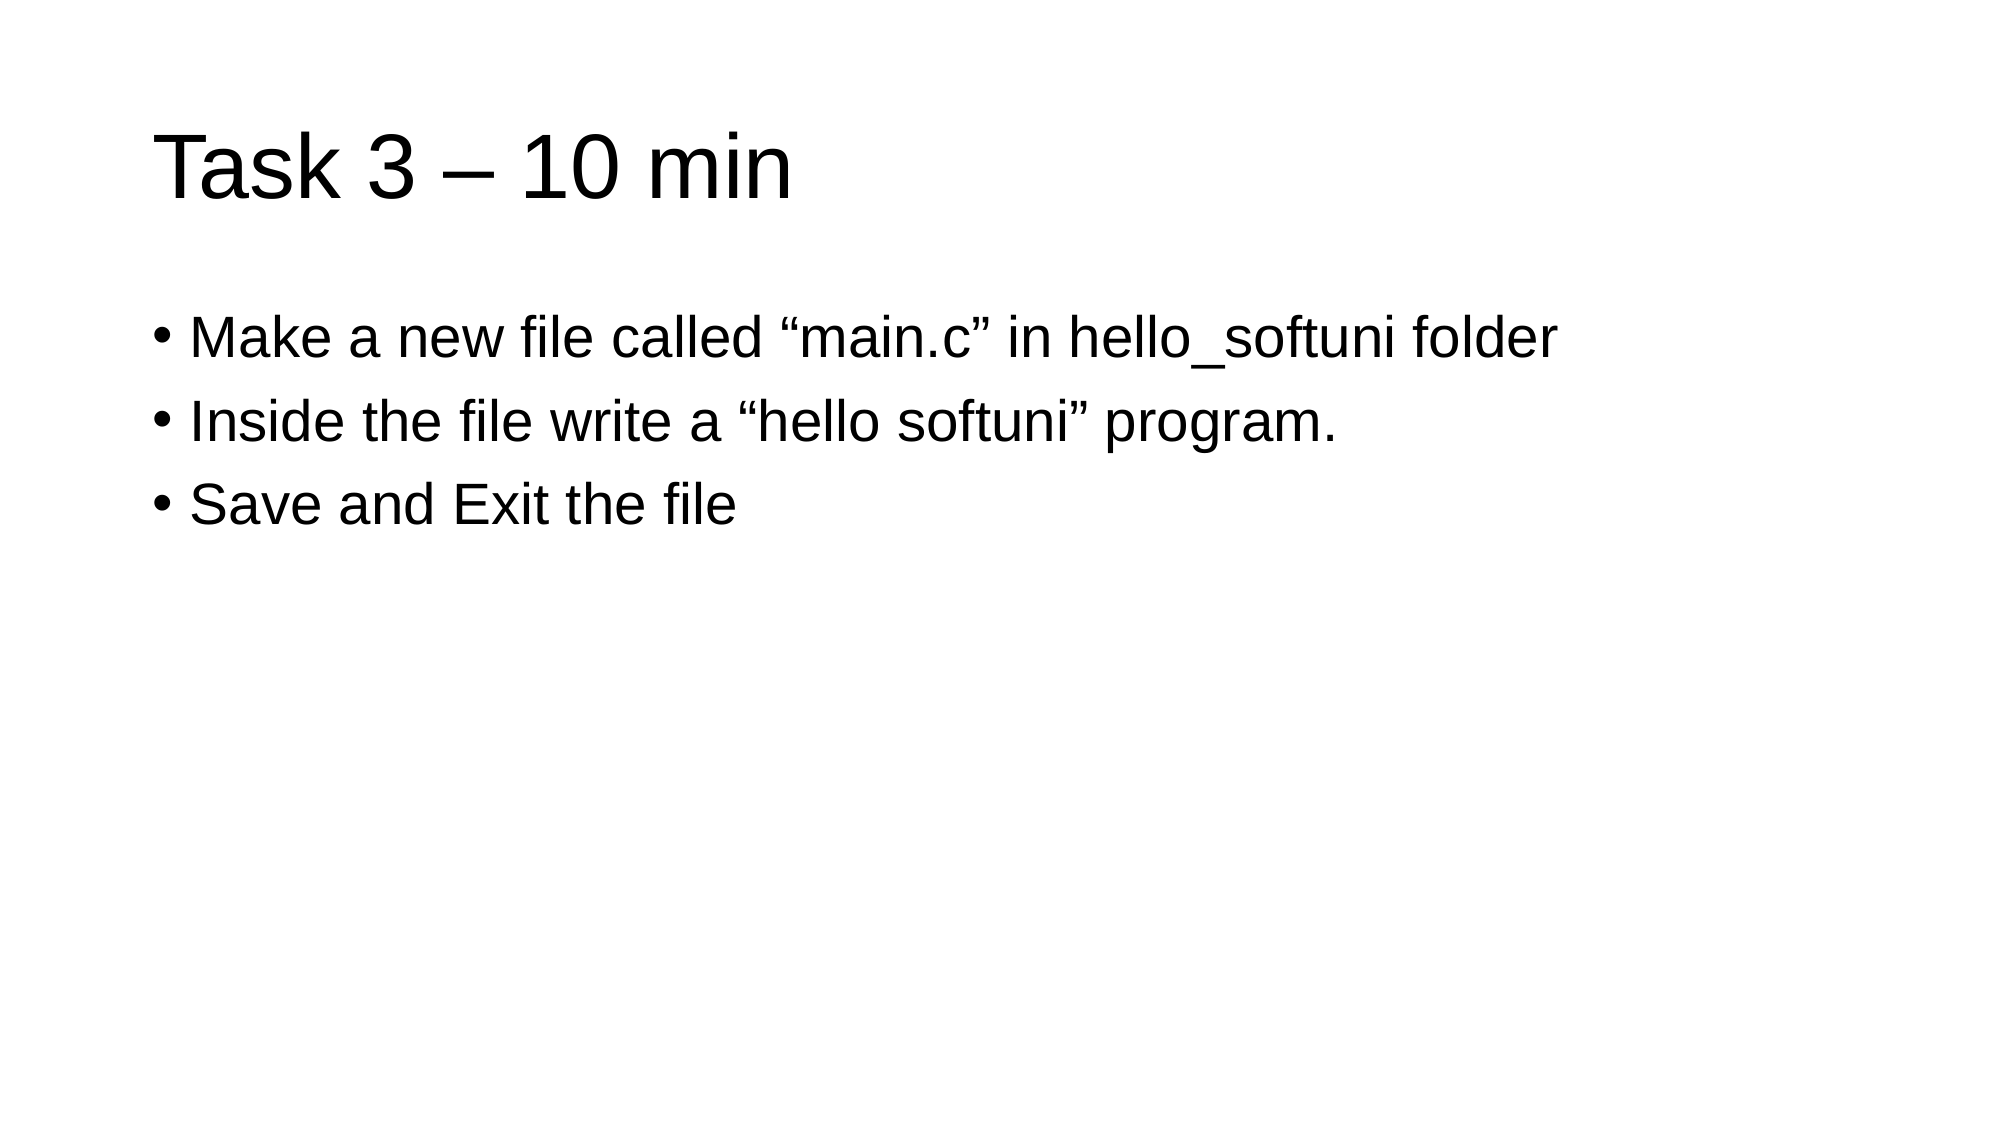

# Task 3 – 10 min
Make a new file called “main.c” in hello_softuni folder
Inside the file write a “hello softuni” program.
Save and Exit the file